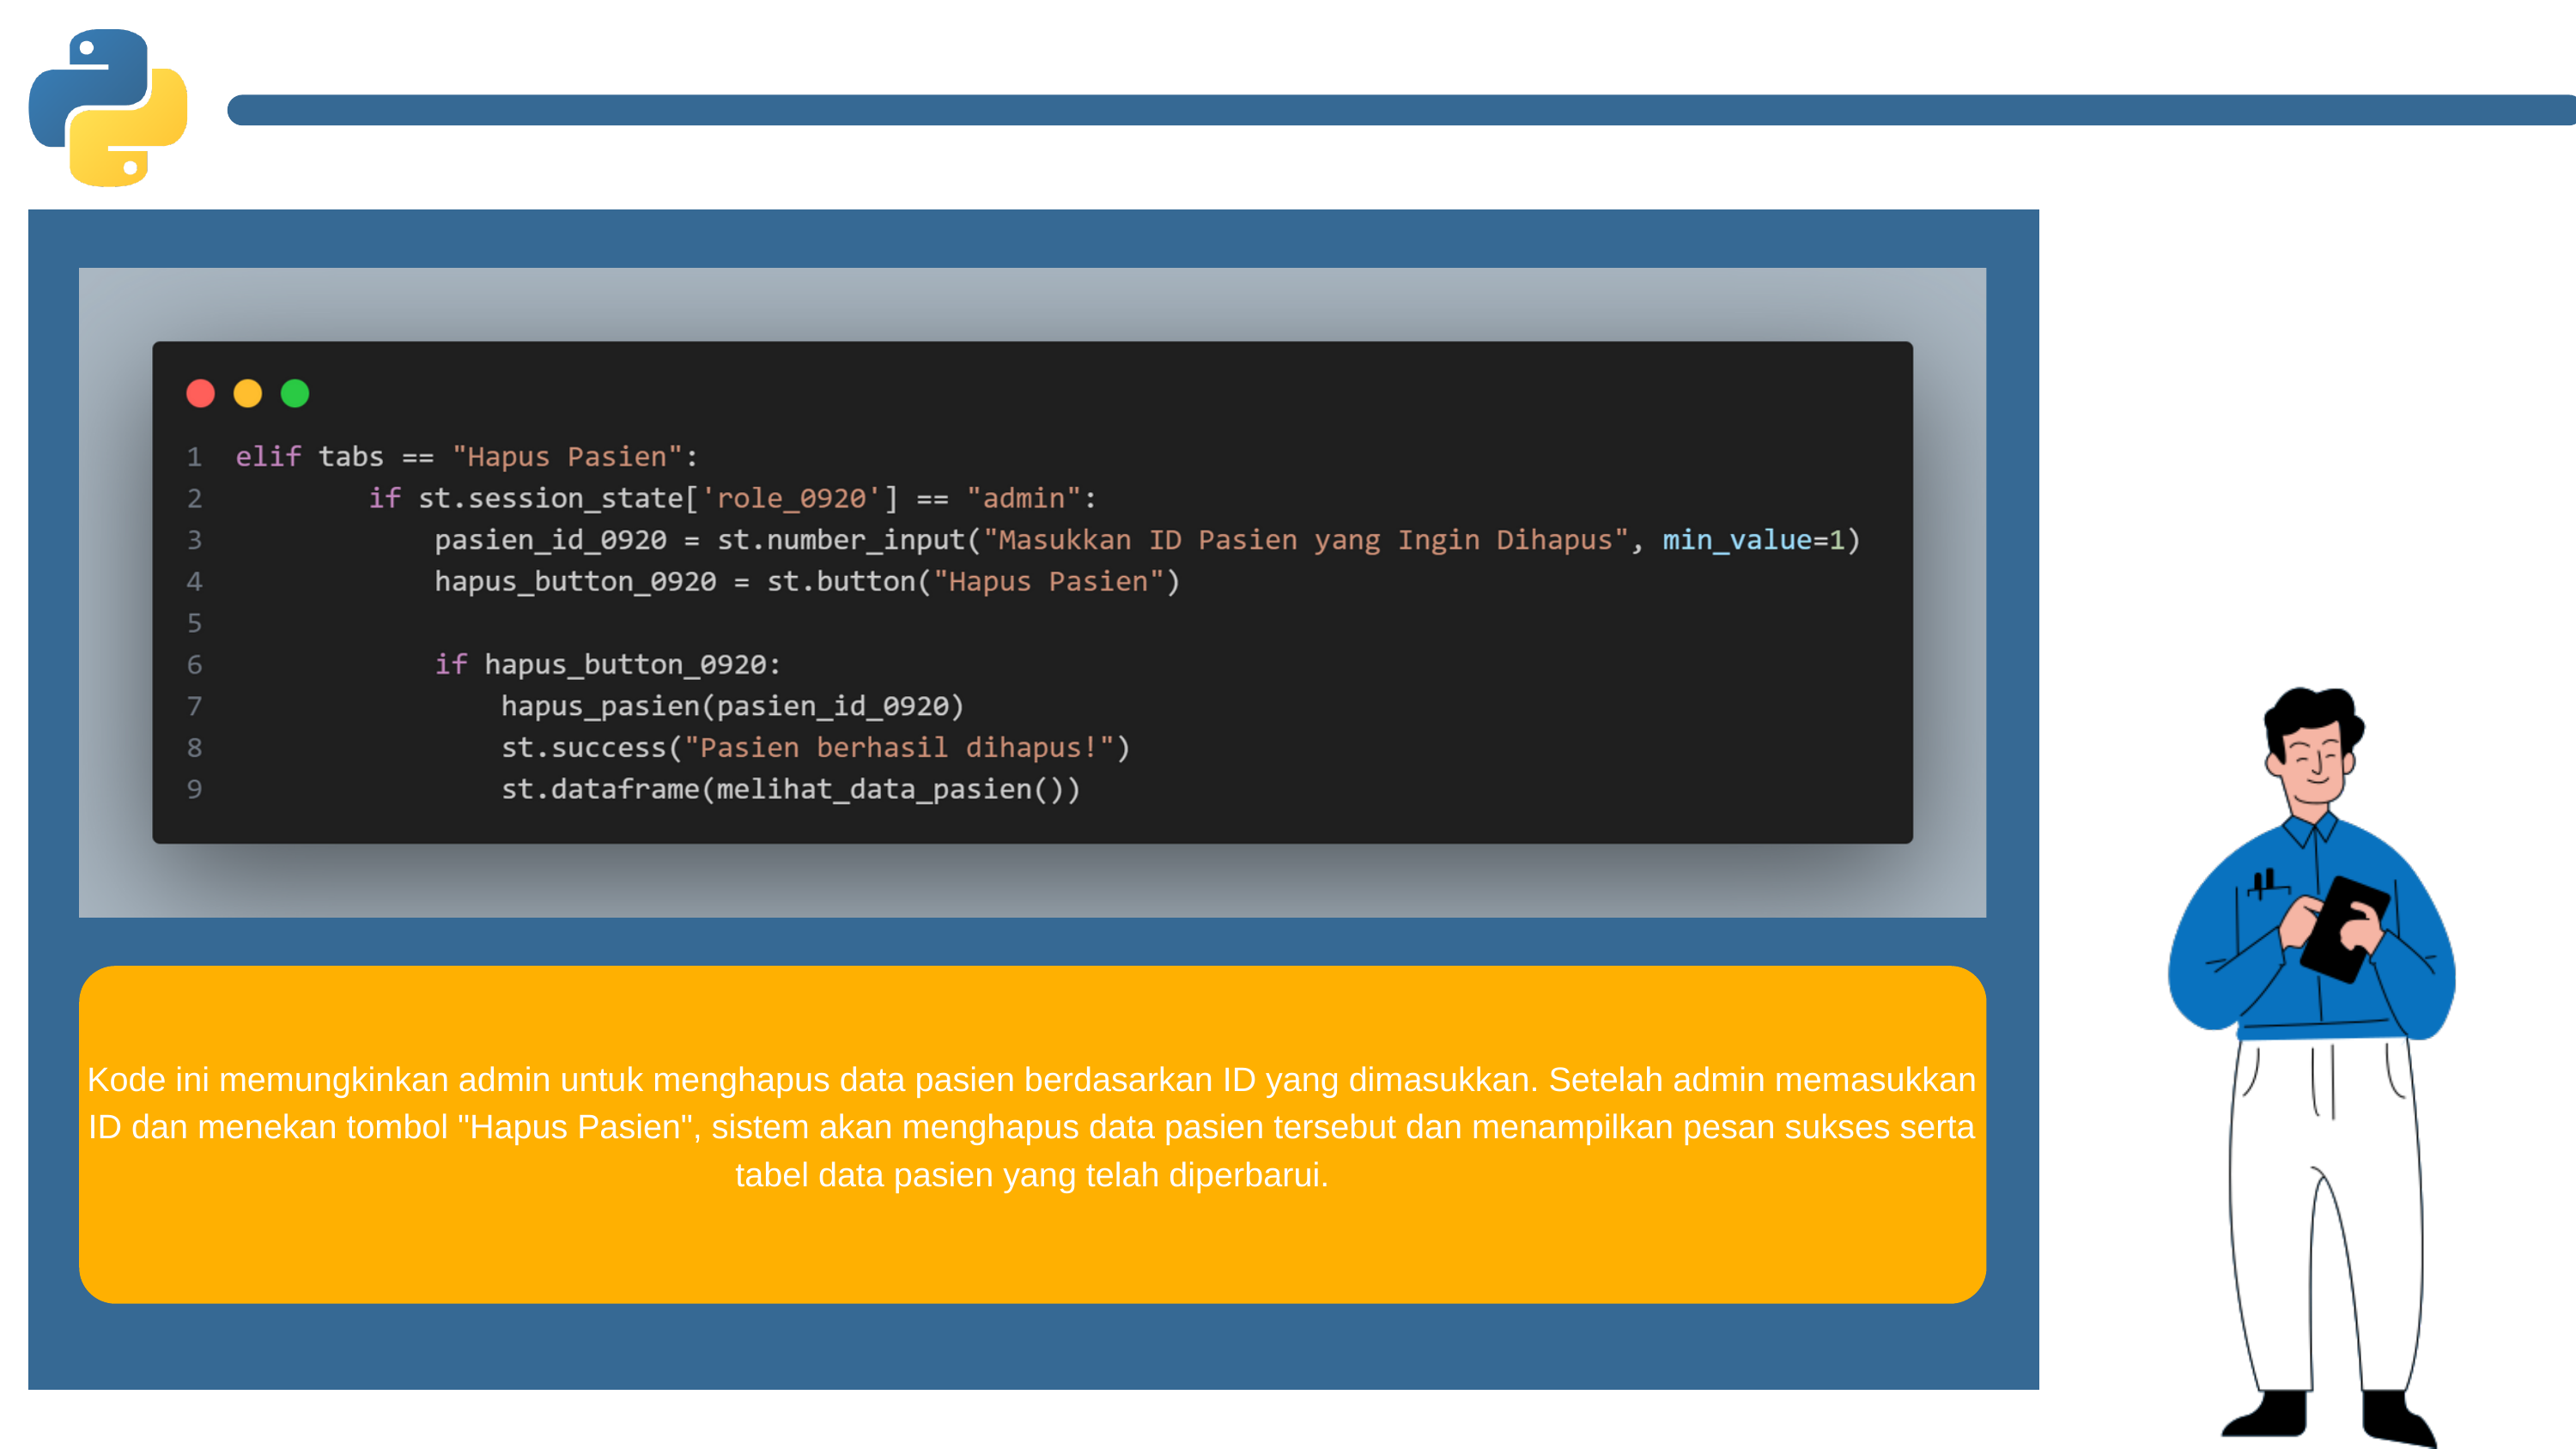

Kode ini memungkinkan admin untuk menghapus data pasien berdasarkan ID yang dimasukkan. Setelah admin memasukkan ID dan menekan tombol "Hapus Pasien", sistem akan menghapus data pasien tersebut dan menampilkan pesan sukses serta tabel data pasien yang telah diperbarui.